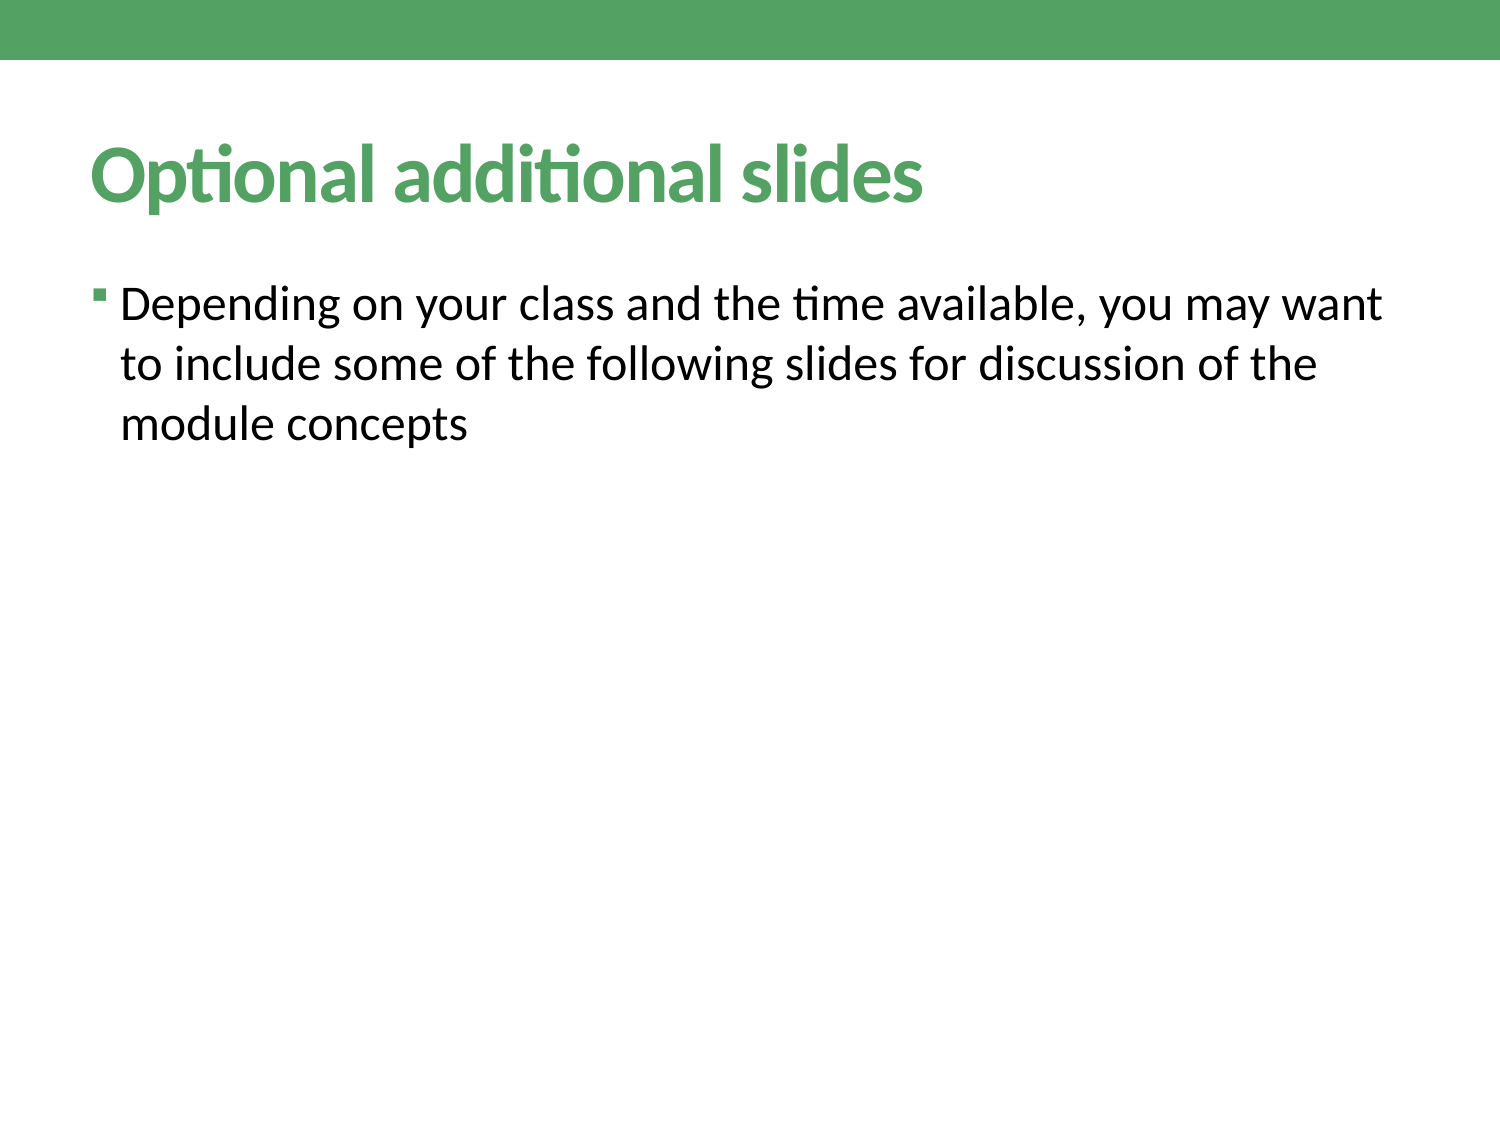

# Optional additional slides
Depending on your class and the time available, you may want to include some of the following slides for discussion of the module concepts